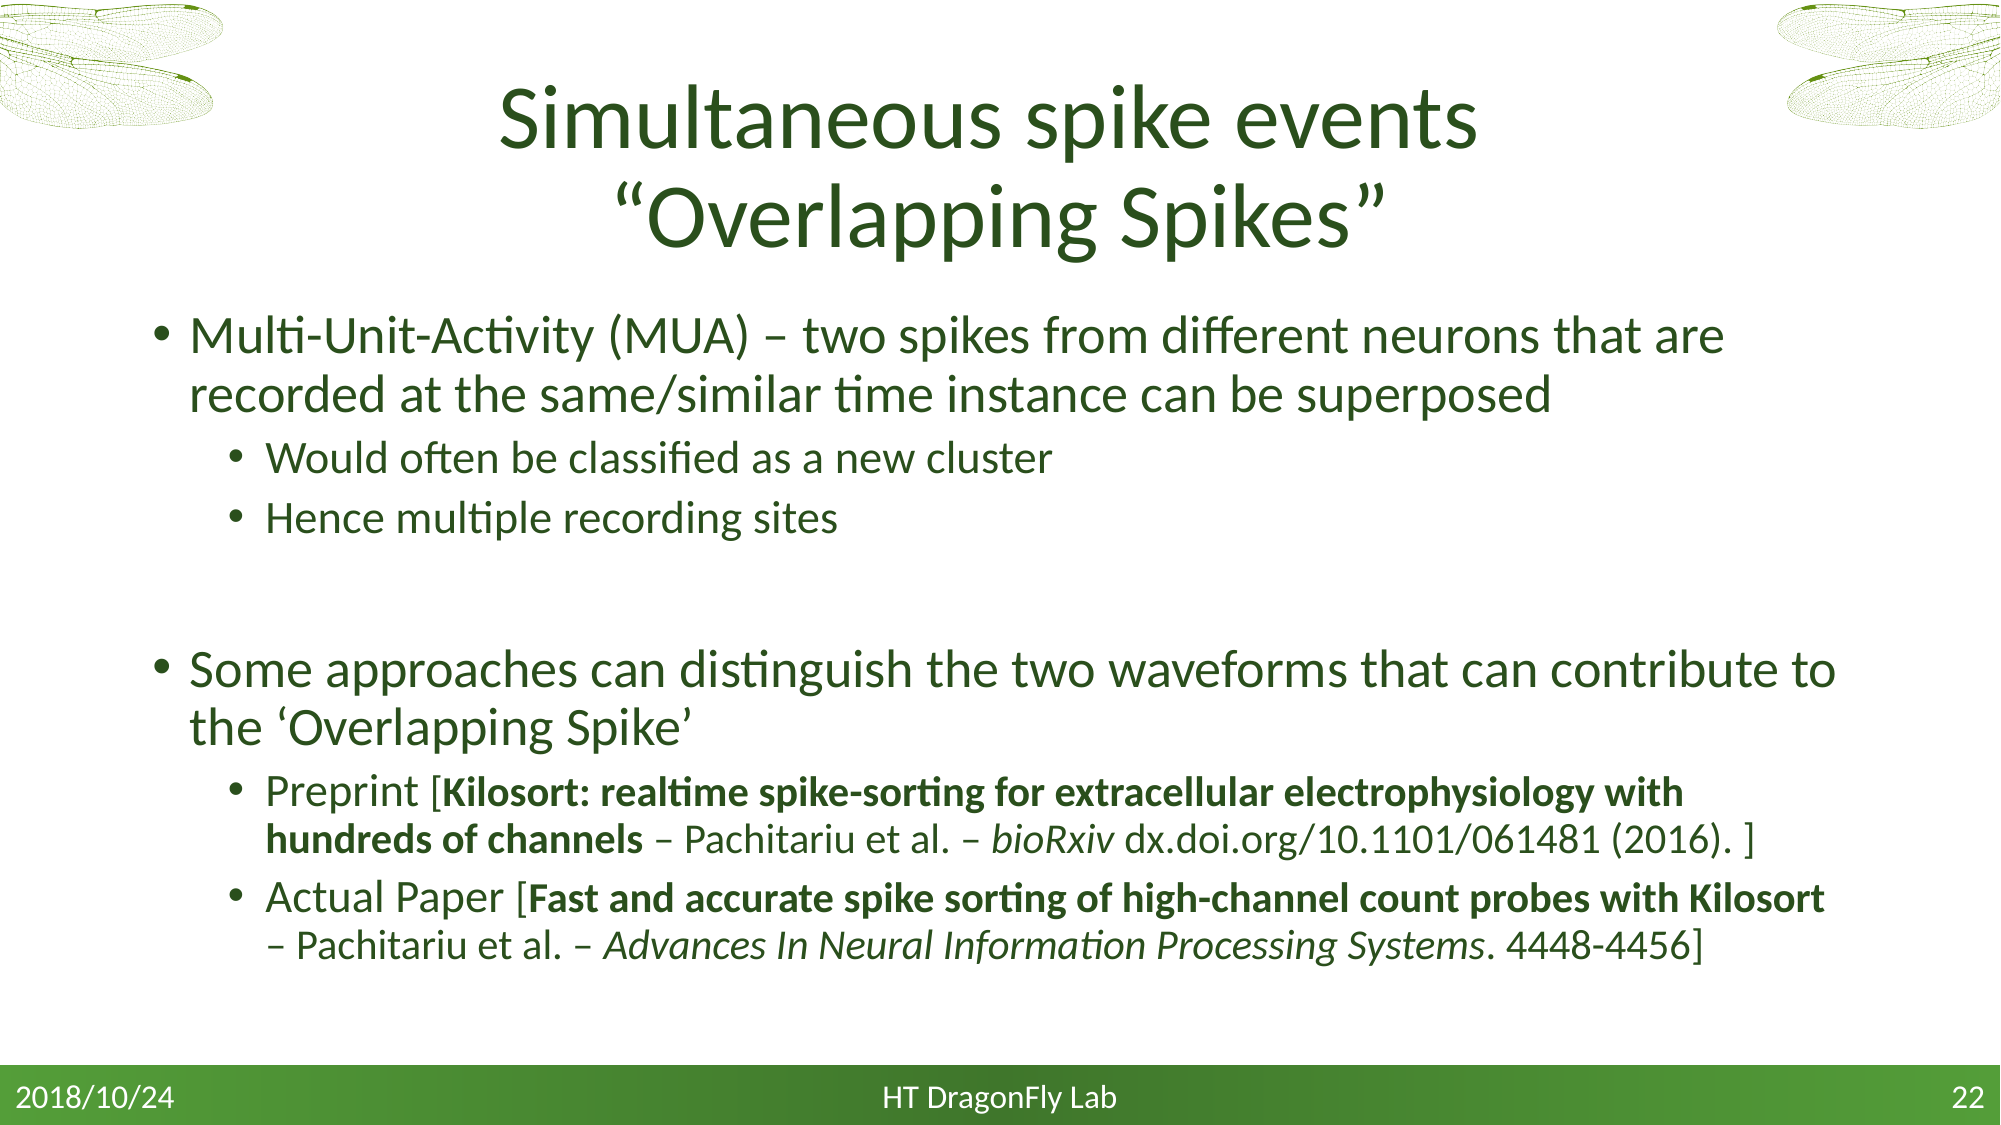

# Simultaneous spike events “Overlapping Spikes”
Multi-Unit-Activity (MUA) – two spikes from different neurons that are recorded at the same/similar time instance can be superposed
Would often be classified as a new cluster
Hence multiple recording sites

Some approaches can distinguish the two waveforms that can contribute to the ‘Overlapping Spike’
Preprint [Kilosort: realtime spike-sorting for extracellular electrophysiology with hundreds of channels – Pachitariu et al. – bioRxiv dx.doi.org/10.1101/061481 (2016). ]
Actual Paper [Fast and accurate spike sorting of high-channel count probes with Kilosort – Pachitariu et al. – Advances In Neural Information Processing Systems. 4448-4456]
HT DragonFly Lab
2018/10/24
22